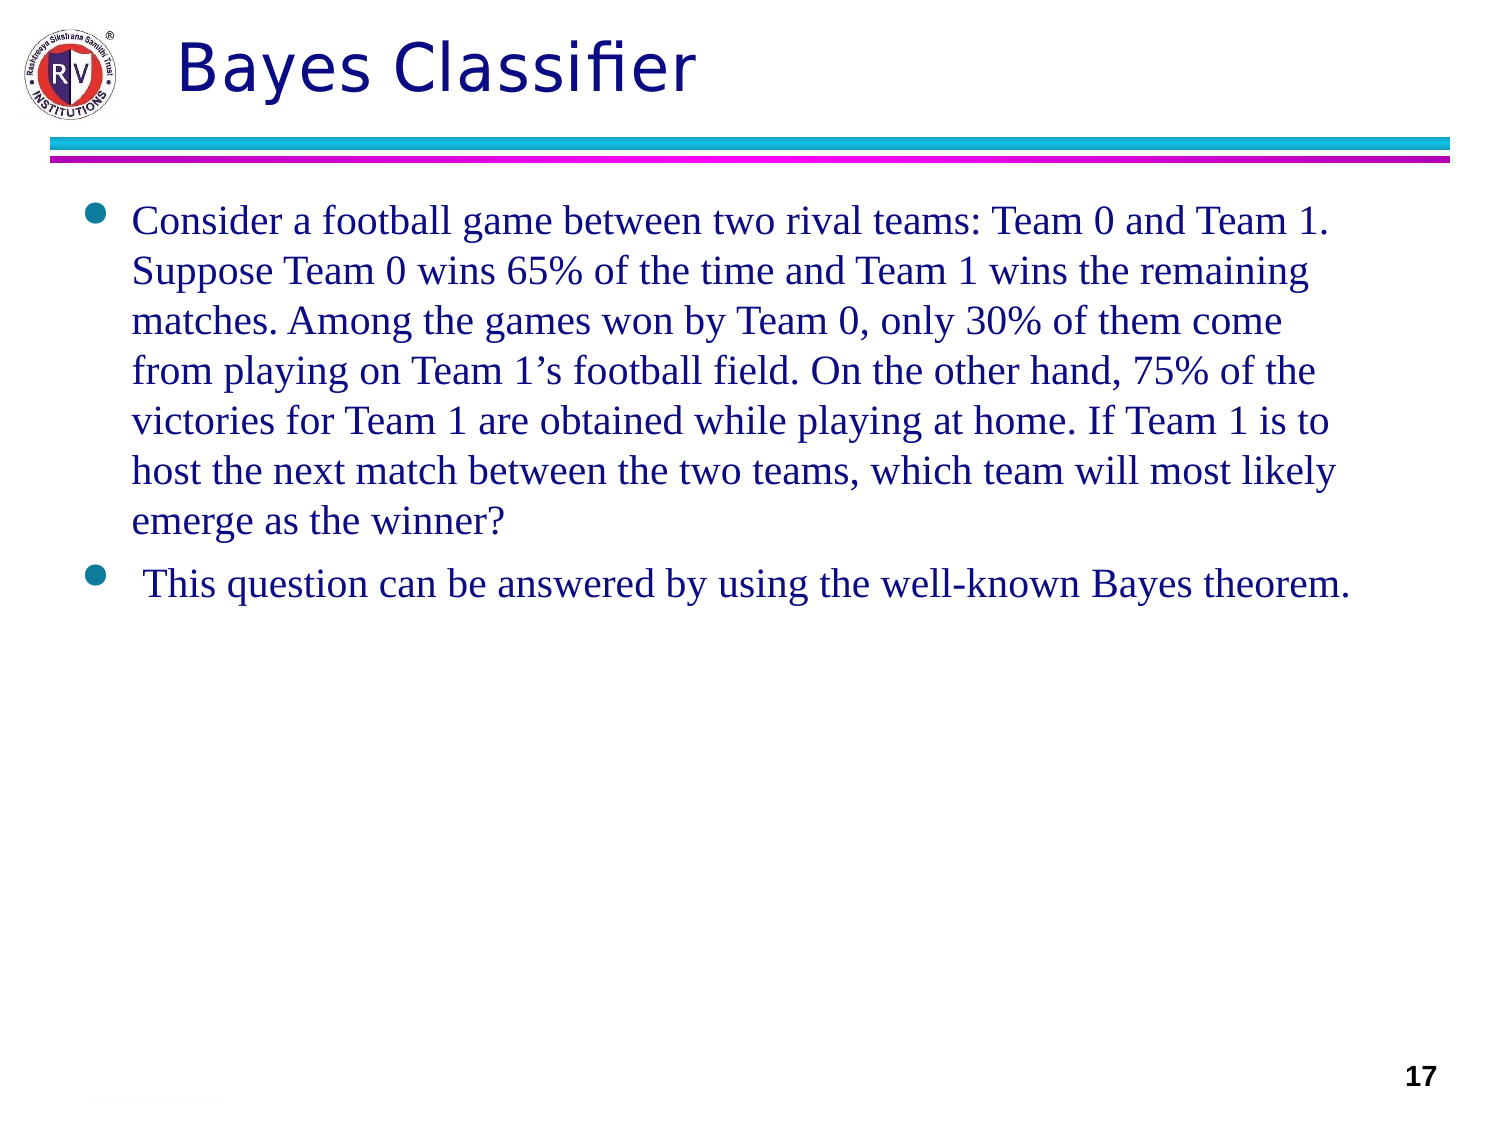

# Bayes Classifier
Consider a football game between two rival teams: Team 0 and Team 1. Suppose Team 0 wins 65% of the time and Team 1 wins the remaining matches. Among the games won by Team 0, only 30% of them come from playing on Team 1’s football field. On the other hand, 75% of the victories for Team 1 are obtained while playing at home. If Team 1 is to host the next match between the two teams, which team will most likely emerge as the winner?
 This question can be answered by using the well-known Bayes theorem.